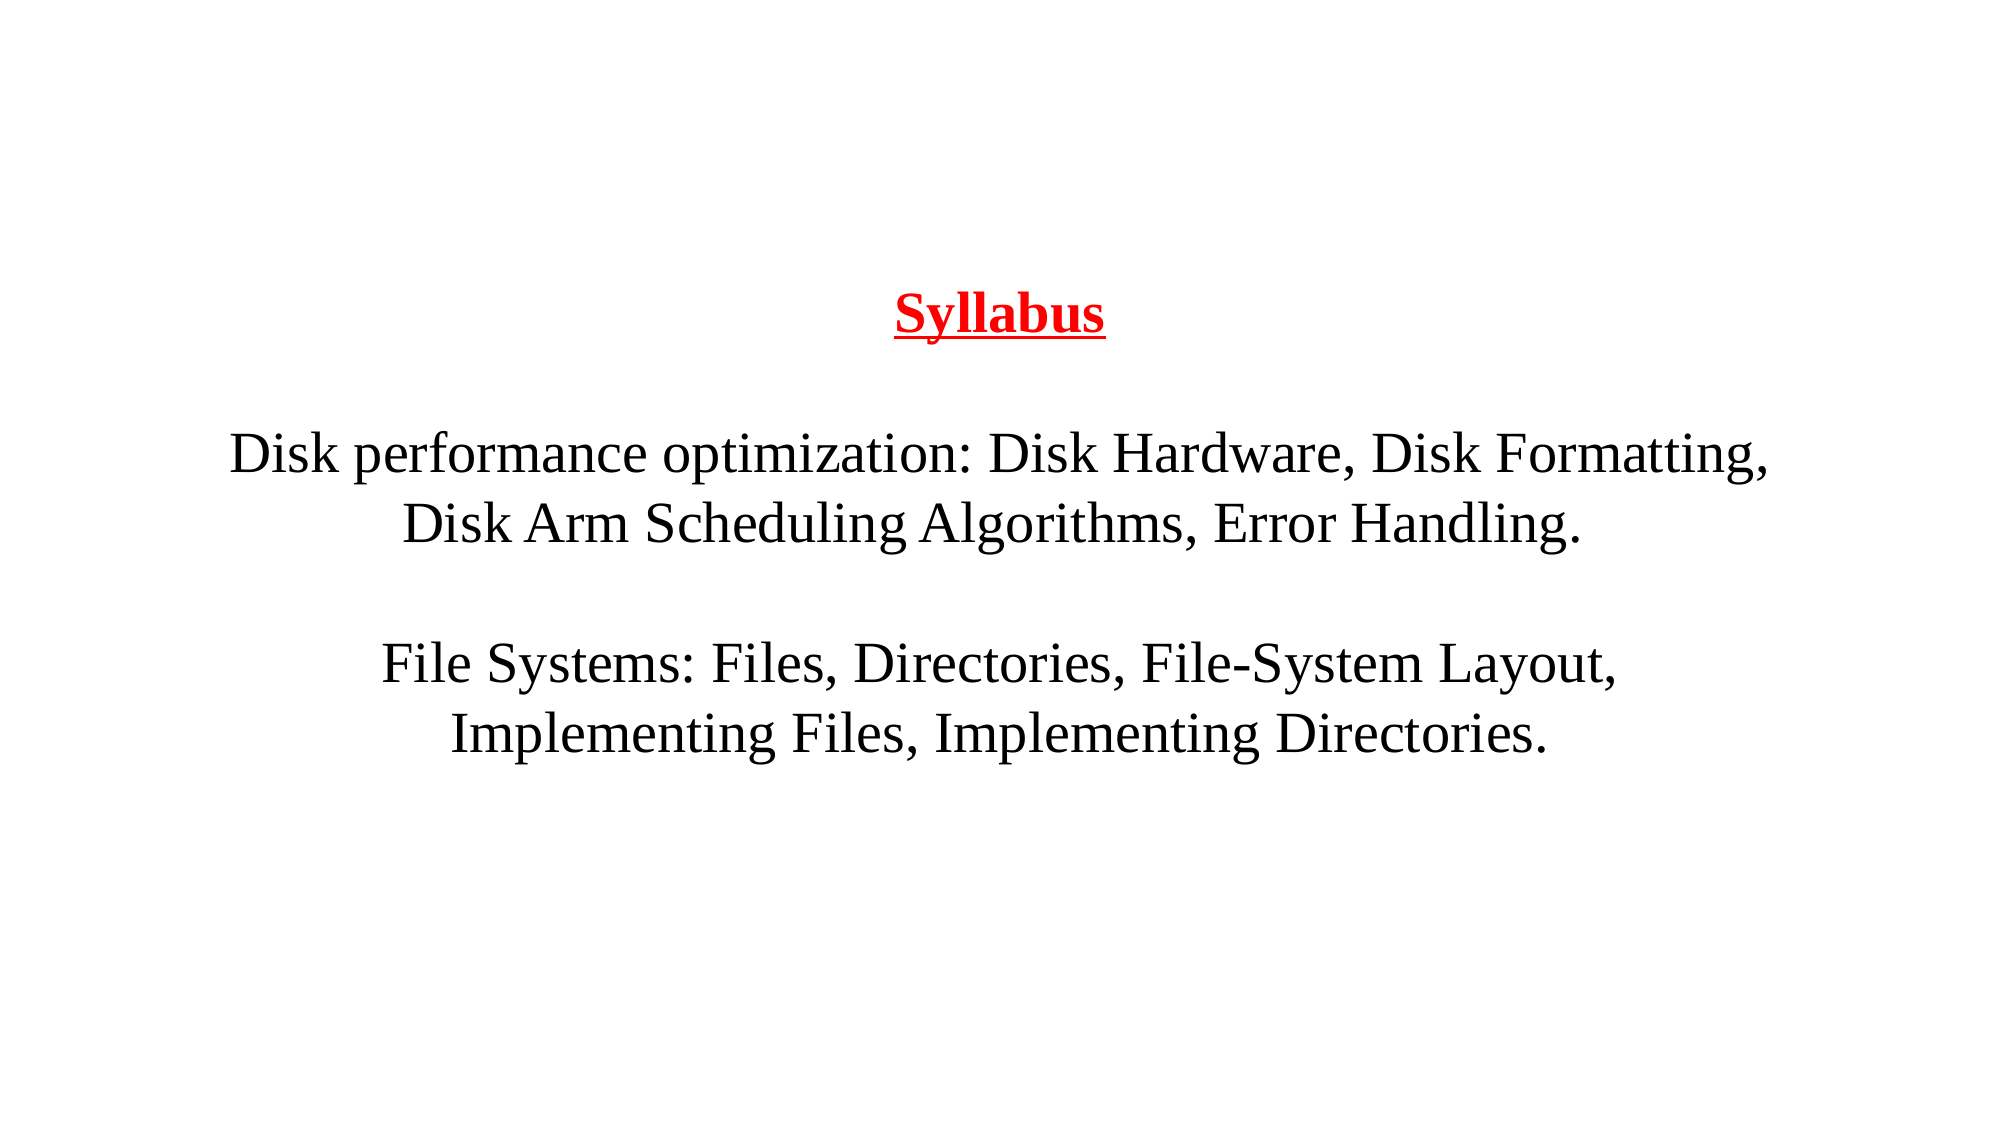

Syllabus

Disk performance optimization: Disk Hardware, Disk Formatting, Disk Arm Scheduling Algorithms, Error Handling.

File Systems: Files, Directories, File-System Layout, Implementing Files, Implementing Directories.